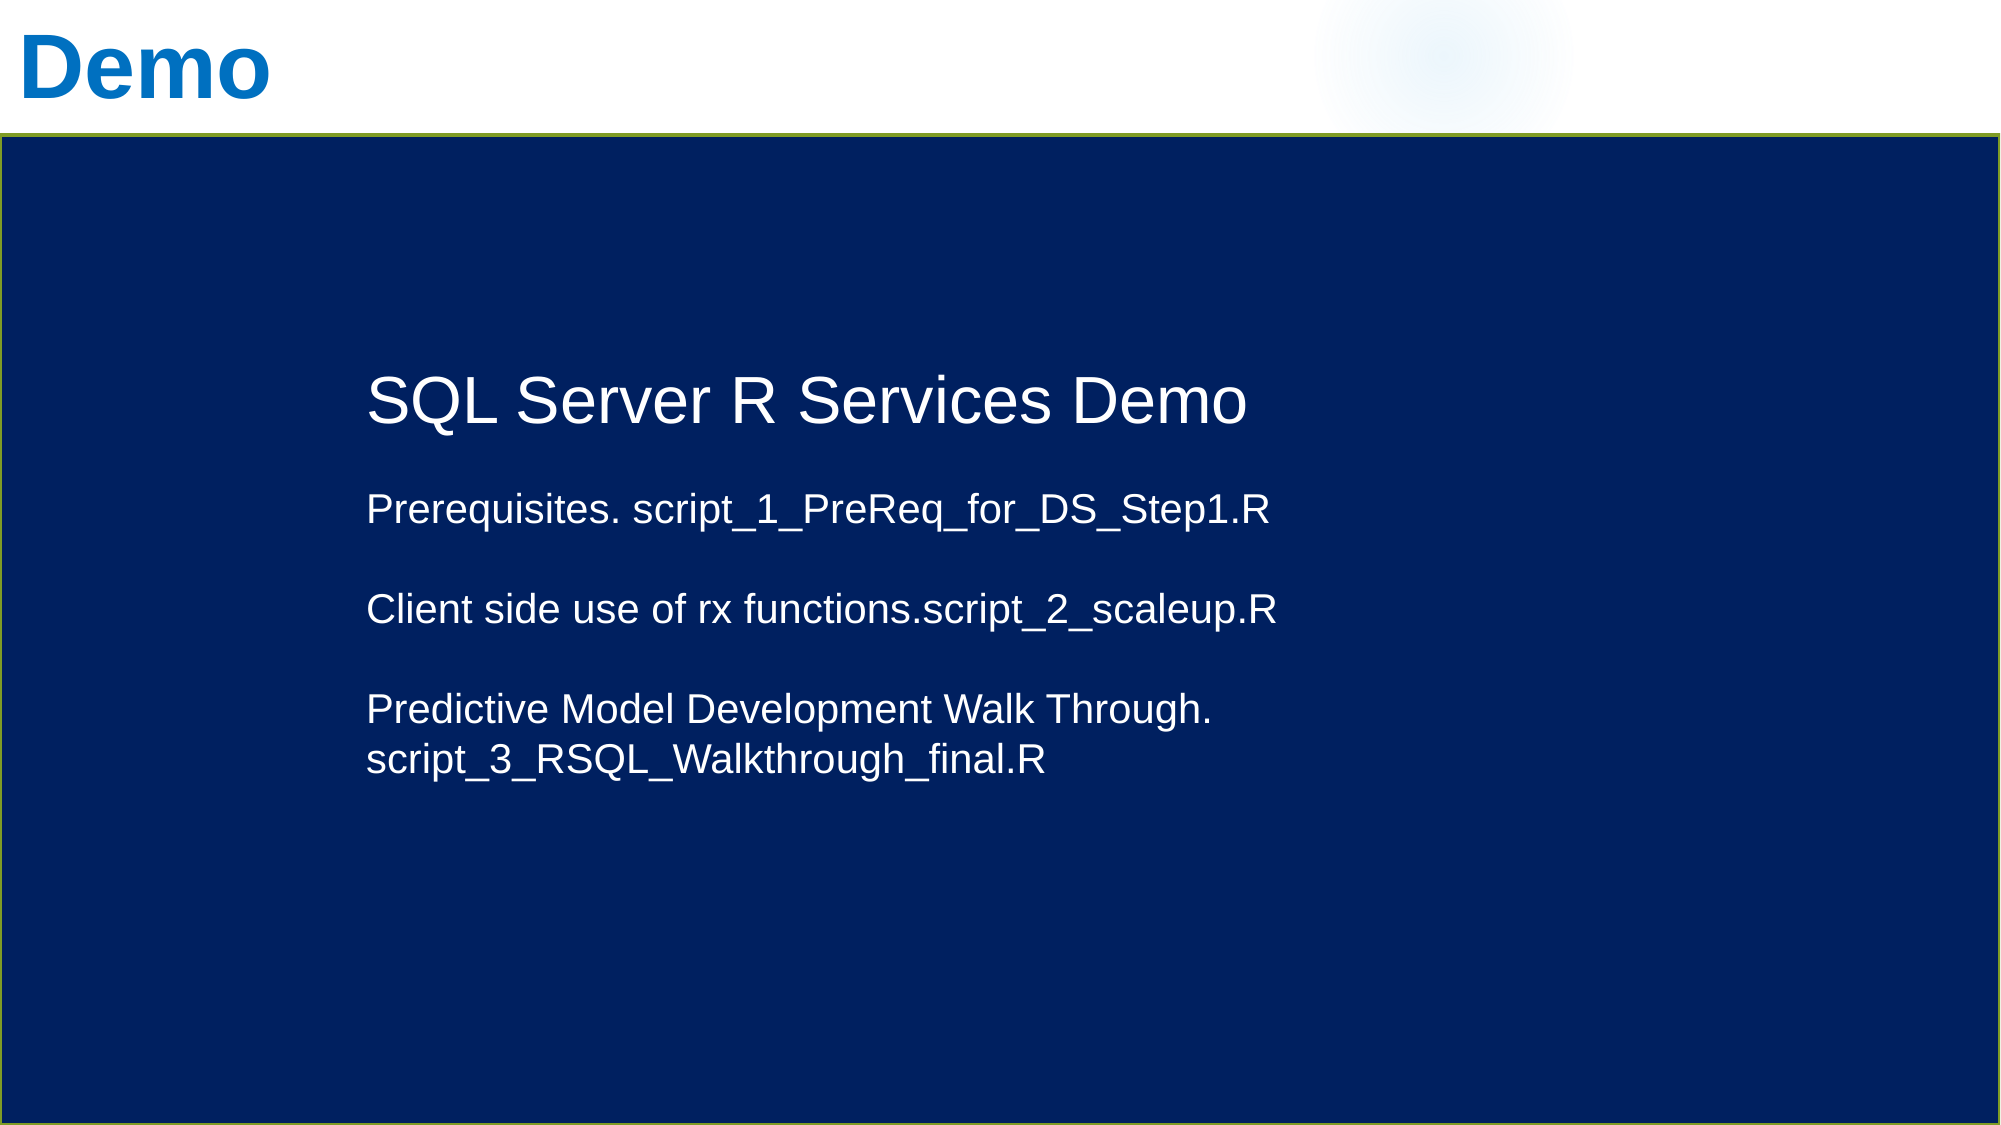

Demo
SQL Server R Services Demo

Prerequisites. script_1_PreReq_for_DS_Step1.R

Client side use of rx functions.script_2_scaleup.R

Predictive Model Development Walk Through. script_3_RSQL_Walkthrough_final.R